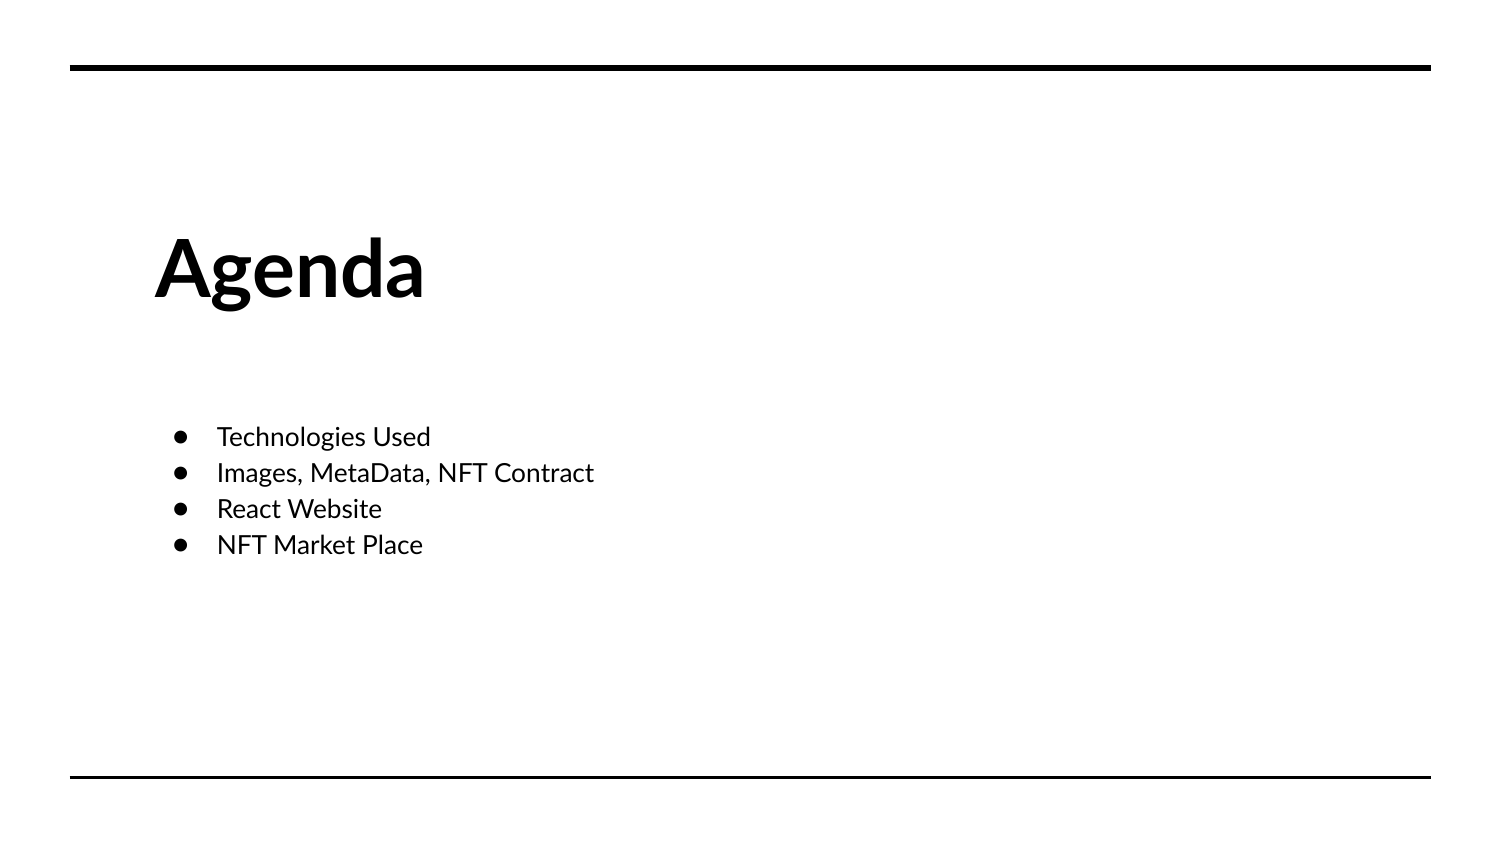

# Agenda
Technologies Used
Images, MetaData, NFT Contract
React Website
NFT Market Place